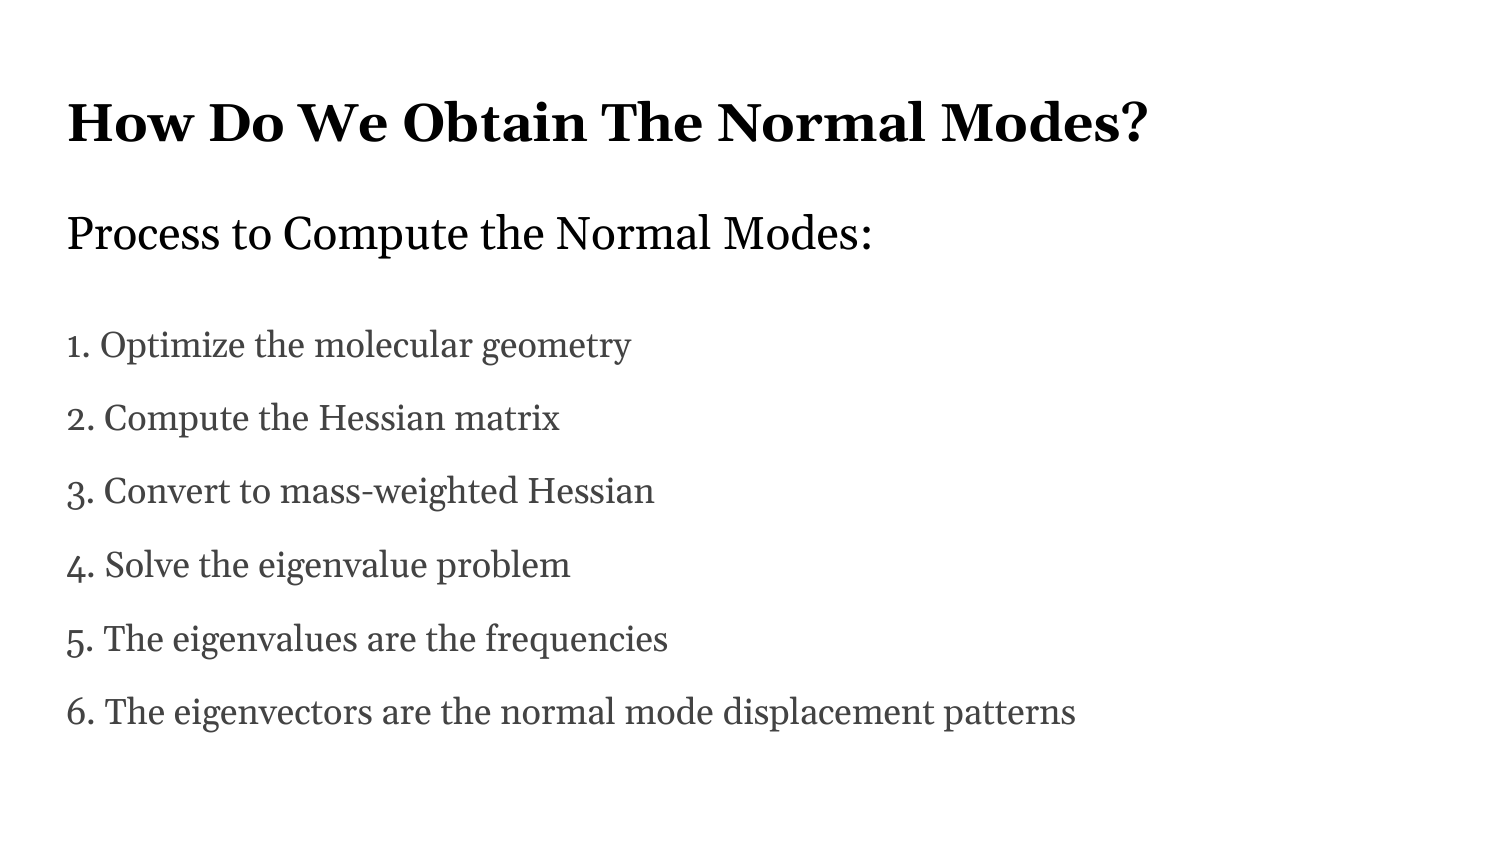

# How Do We Obtain The Normal Modes?
Process to Compute the Normal Modes:

1. Optimize the molecular geometry
2. Compute the Hessian matrix
3. Convert to mass-weighted Hessian
4. Solve the eigenvalue problem
5. The eigenvalues are the frequencies
6. The eigenvectors are the normal mode displacement patterns